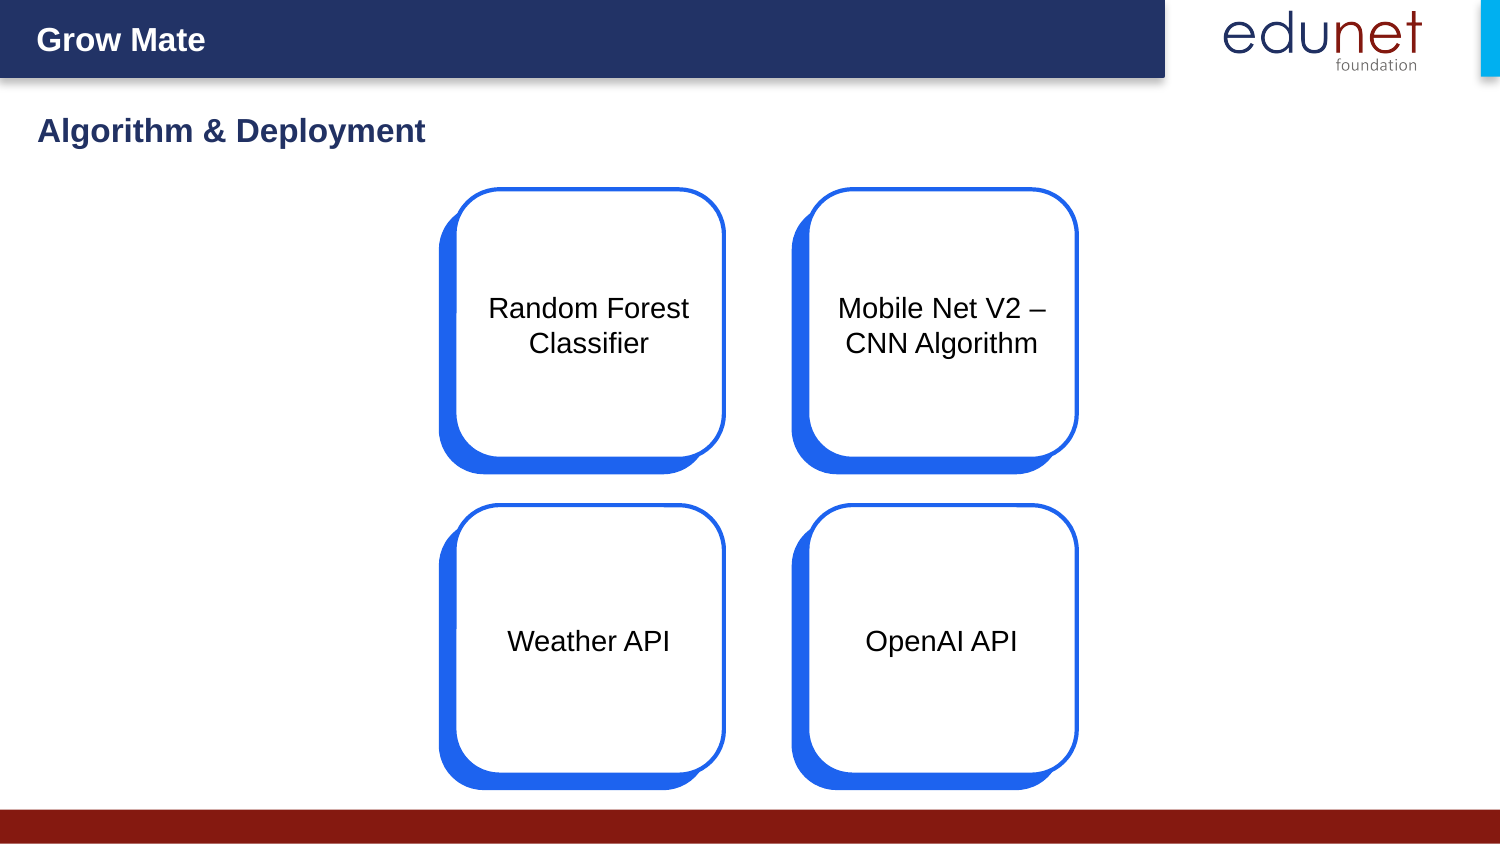

Algorithm & Deployment

Random Forest Classifier

Mobile Net V2 – CNN Algorithm

Weather API

OpenAI API